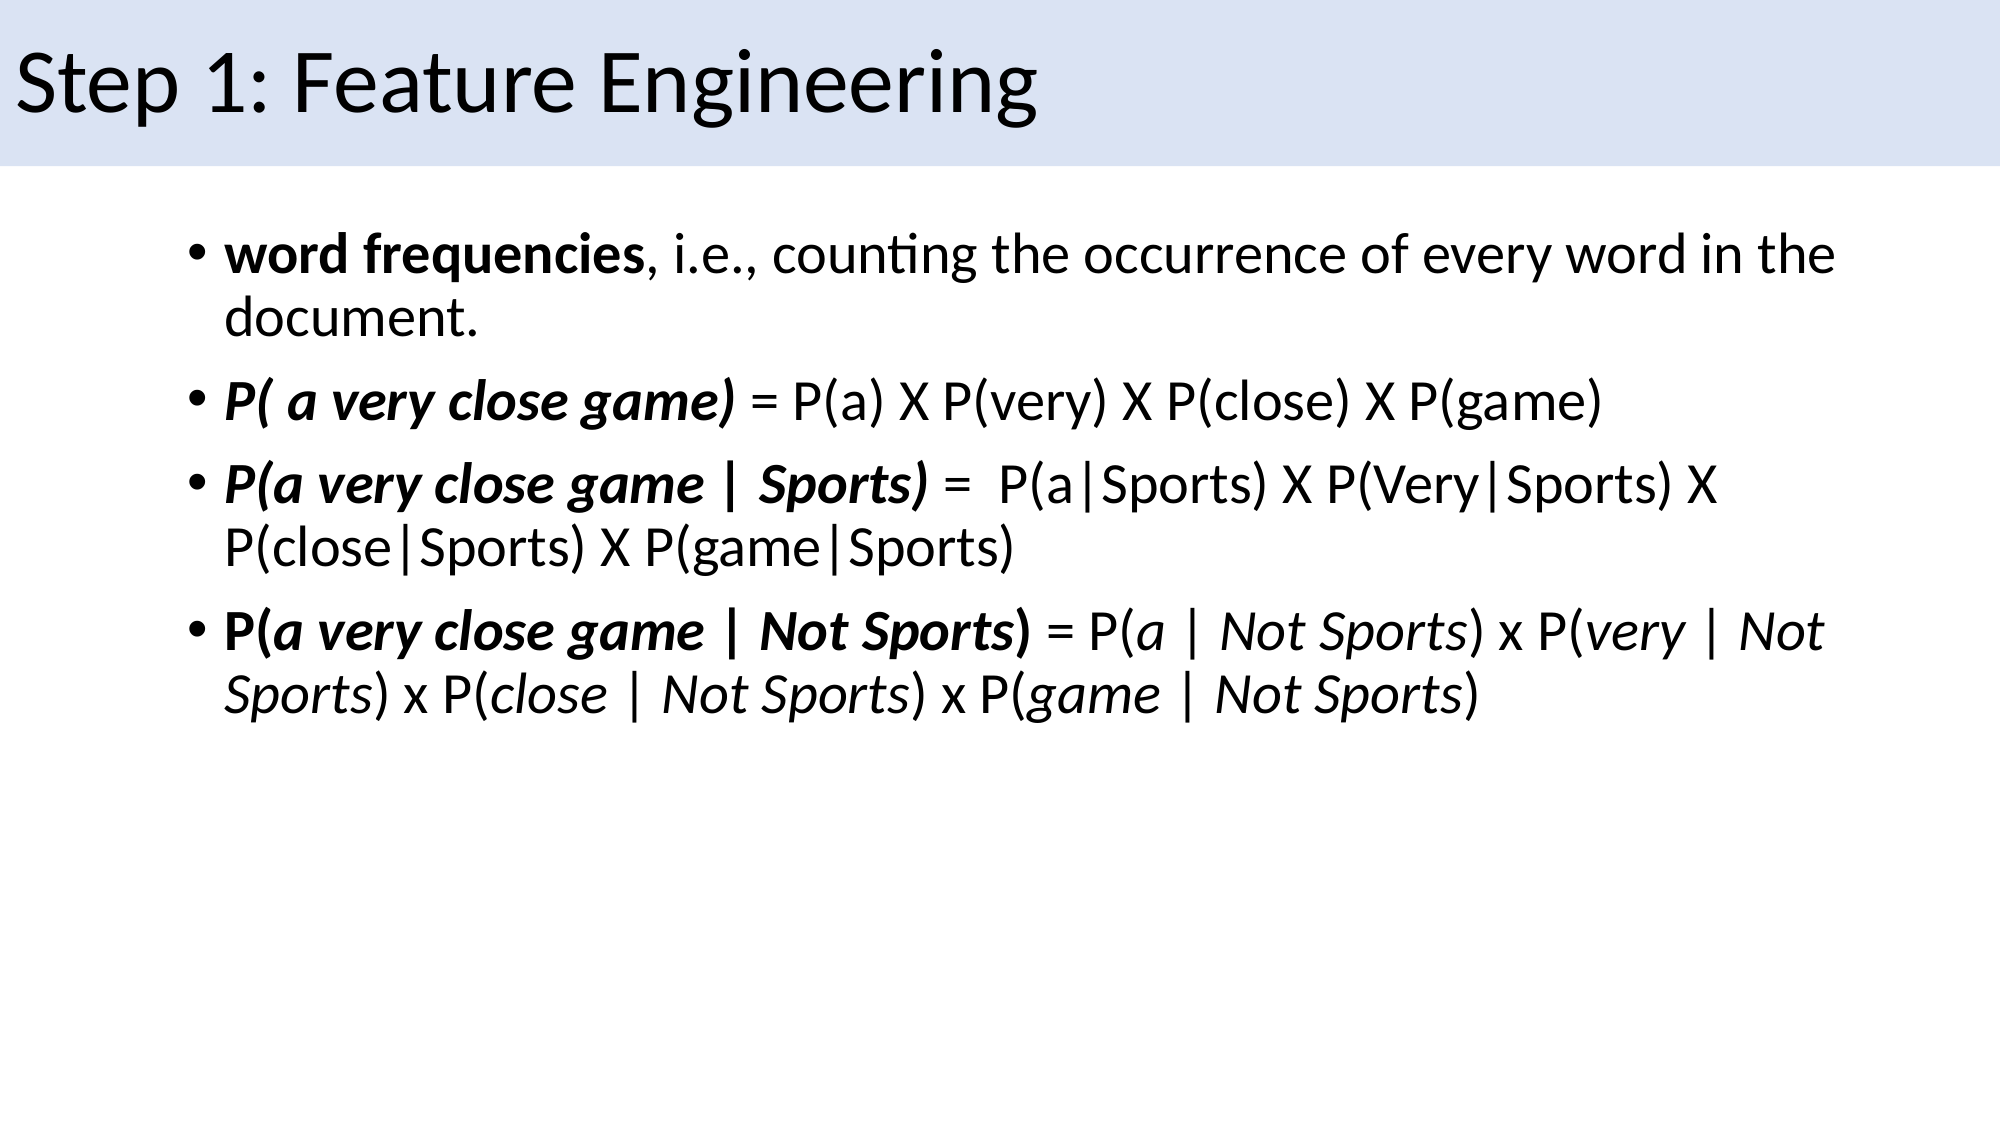

# Step 1: Feature Engineering
word frequencies, i.e., counting the occurrence of every word in the document.
P( a very close game) = P(a) X P(very) X P(close) X P(game)
P(a very close game | Sports) =  P(a|Sports) X P(Very|Sports) X P(close|Sports) X P(game|Sports)
P(a very close game | Not Sports) = P(a | Not Sports) x P(very | Not Sports) x P(close | Not Sports) x P(game | Not Sports)